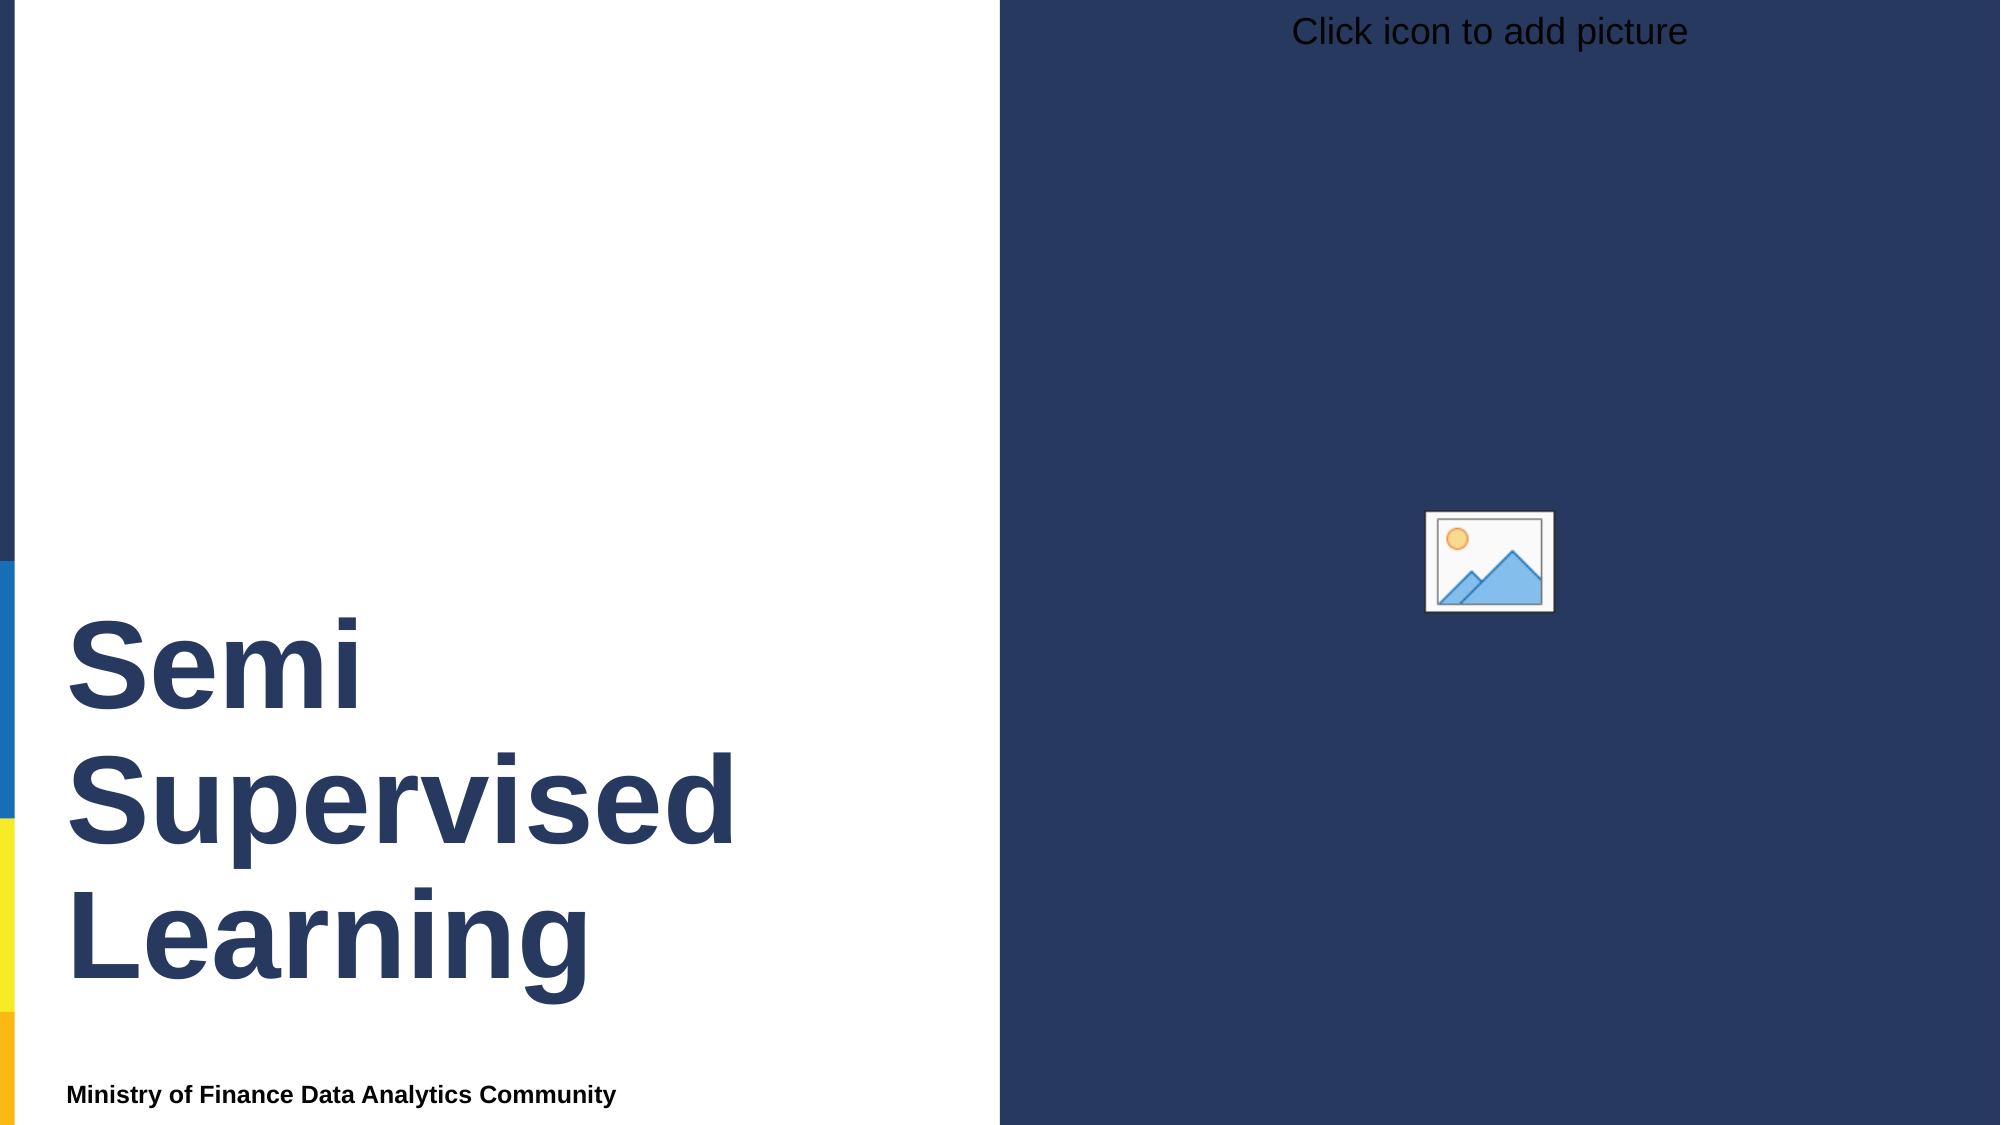

# Semi Supervised Learning
Ministry of Finance Data Analytics Community